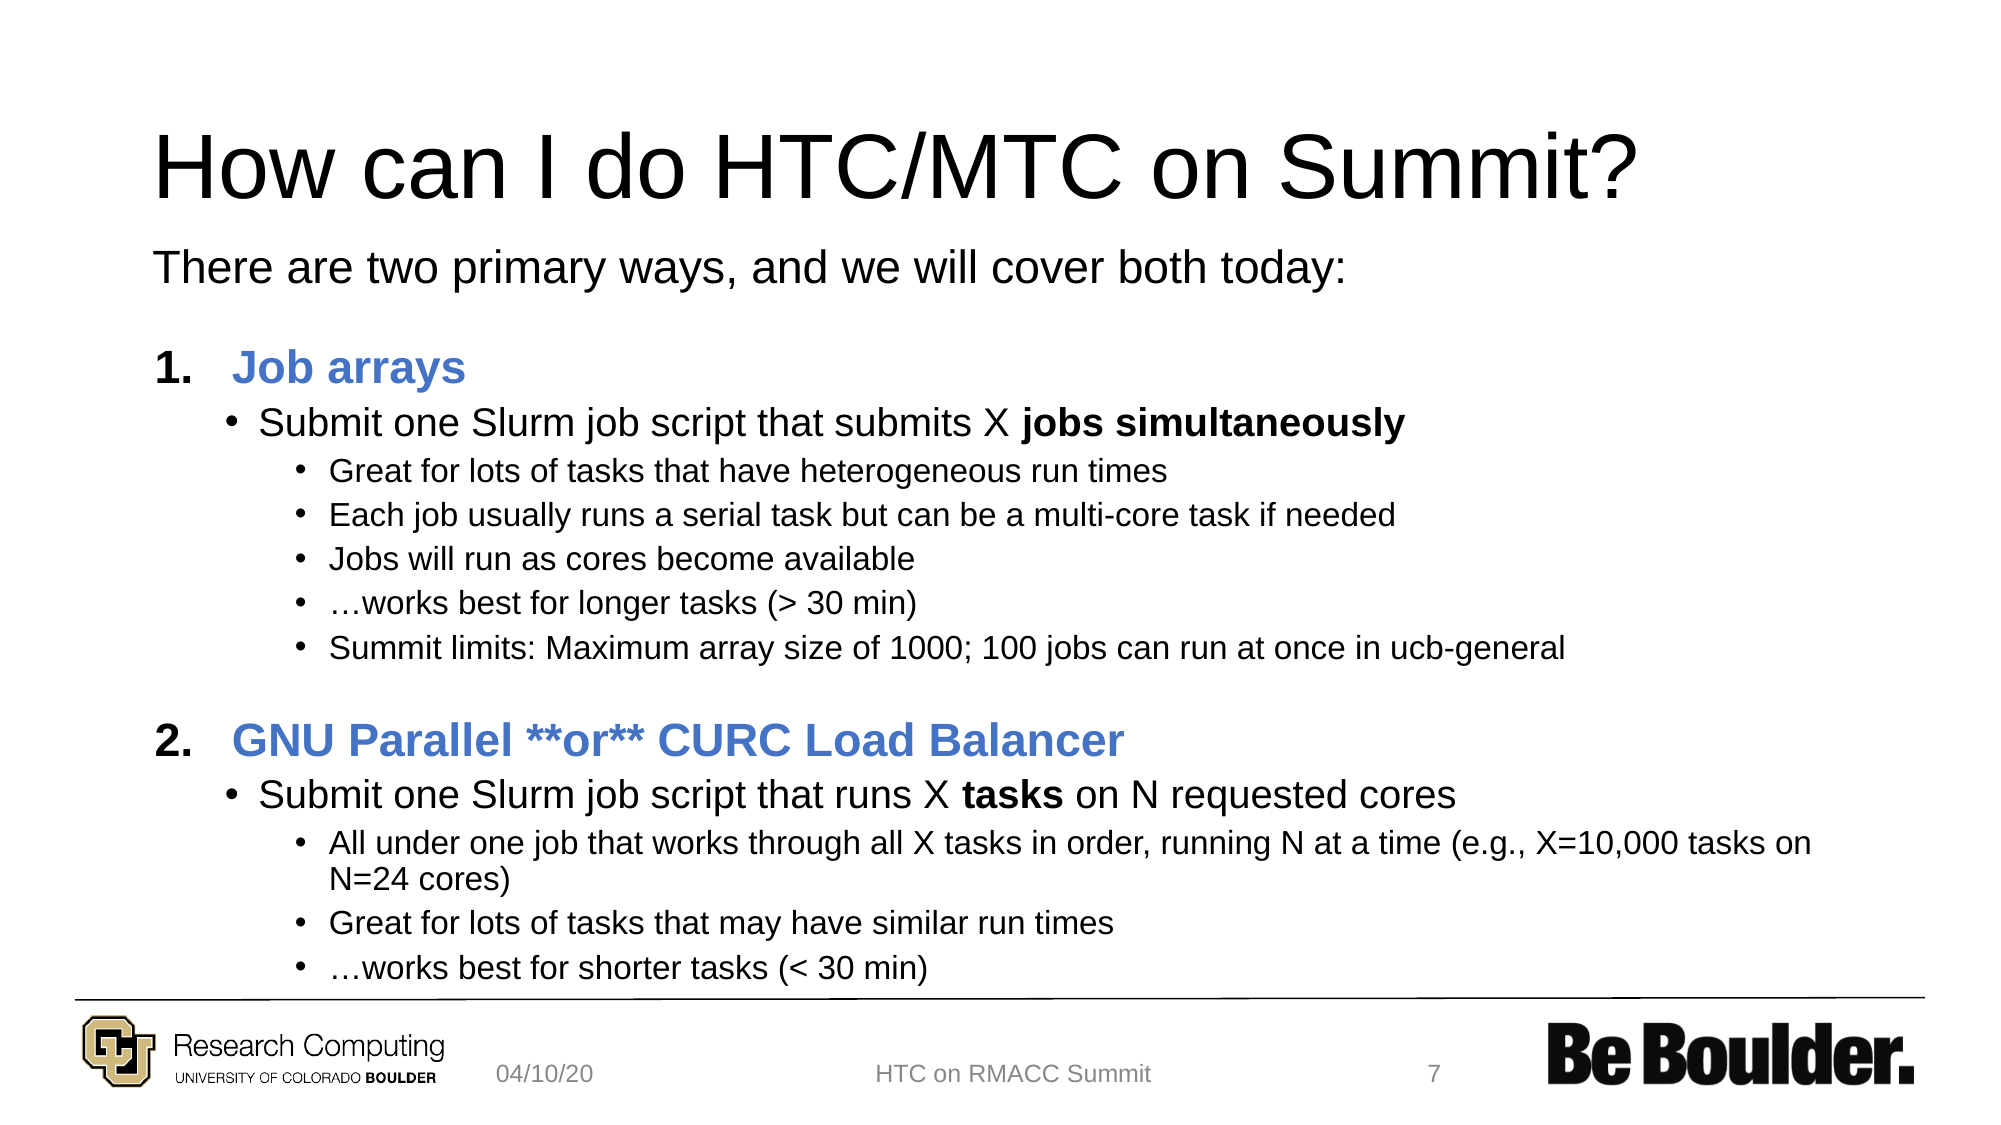

# How can I do HTC/MTC on Summit?
There are two primary ways, and we will cover both today:

Job arrays
Submit one Slurm job script that submits X jobs simultaneously
Great for lots of tasks that have heterogeneous run times
Each job usually runs a serial task but can be a multi-core task if needed
Jobs will run as cores become available
…works best for longer tasks (> 30 min)
Summit limits: Maximum array size of 1000; 100 jobs can run at once in ucb-general

GNU Parallel **or** CURC Load Balancer
Submit one Slurm job script that runs X tasks on N requested cores
All under one job that works through all X tasks in order, running N at a time (e.g., X=10,000 tasks on N=24 cores)
Great for lots of tasks that may have similar run times
…works best for shorter tasks (< 30 min)

04/10/20
HTC on RMACC Summit
7